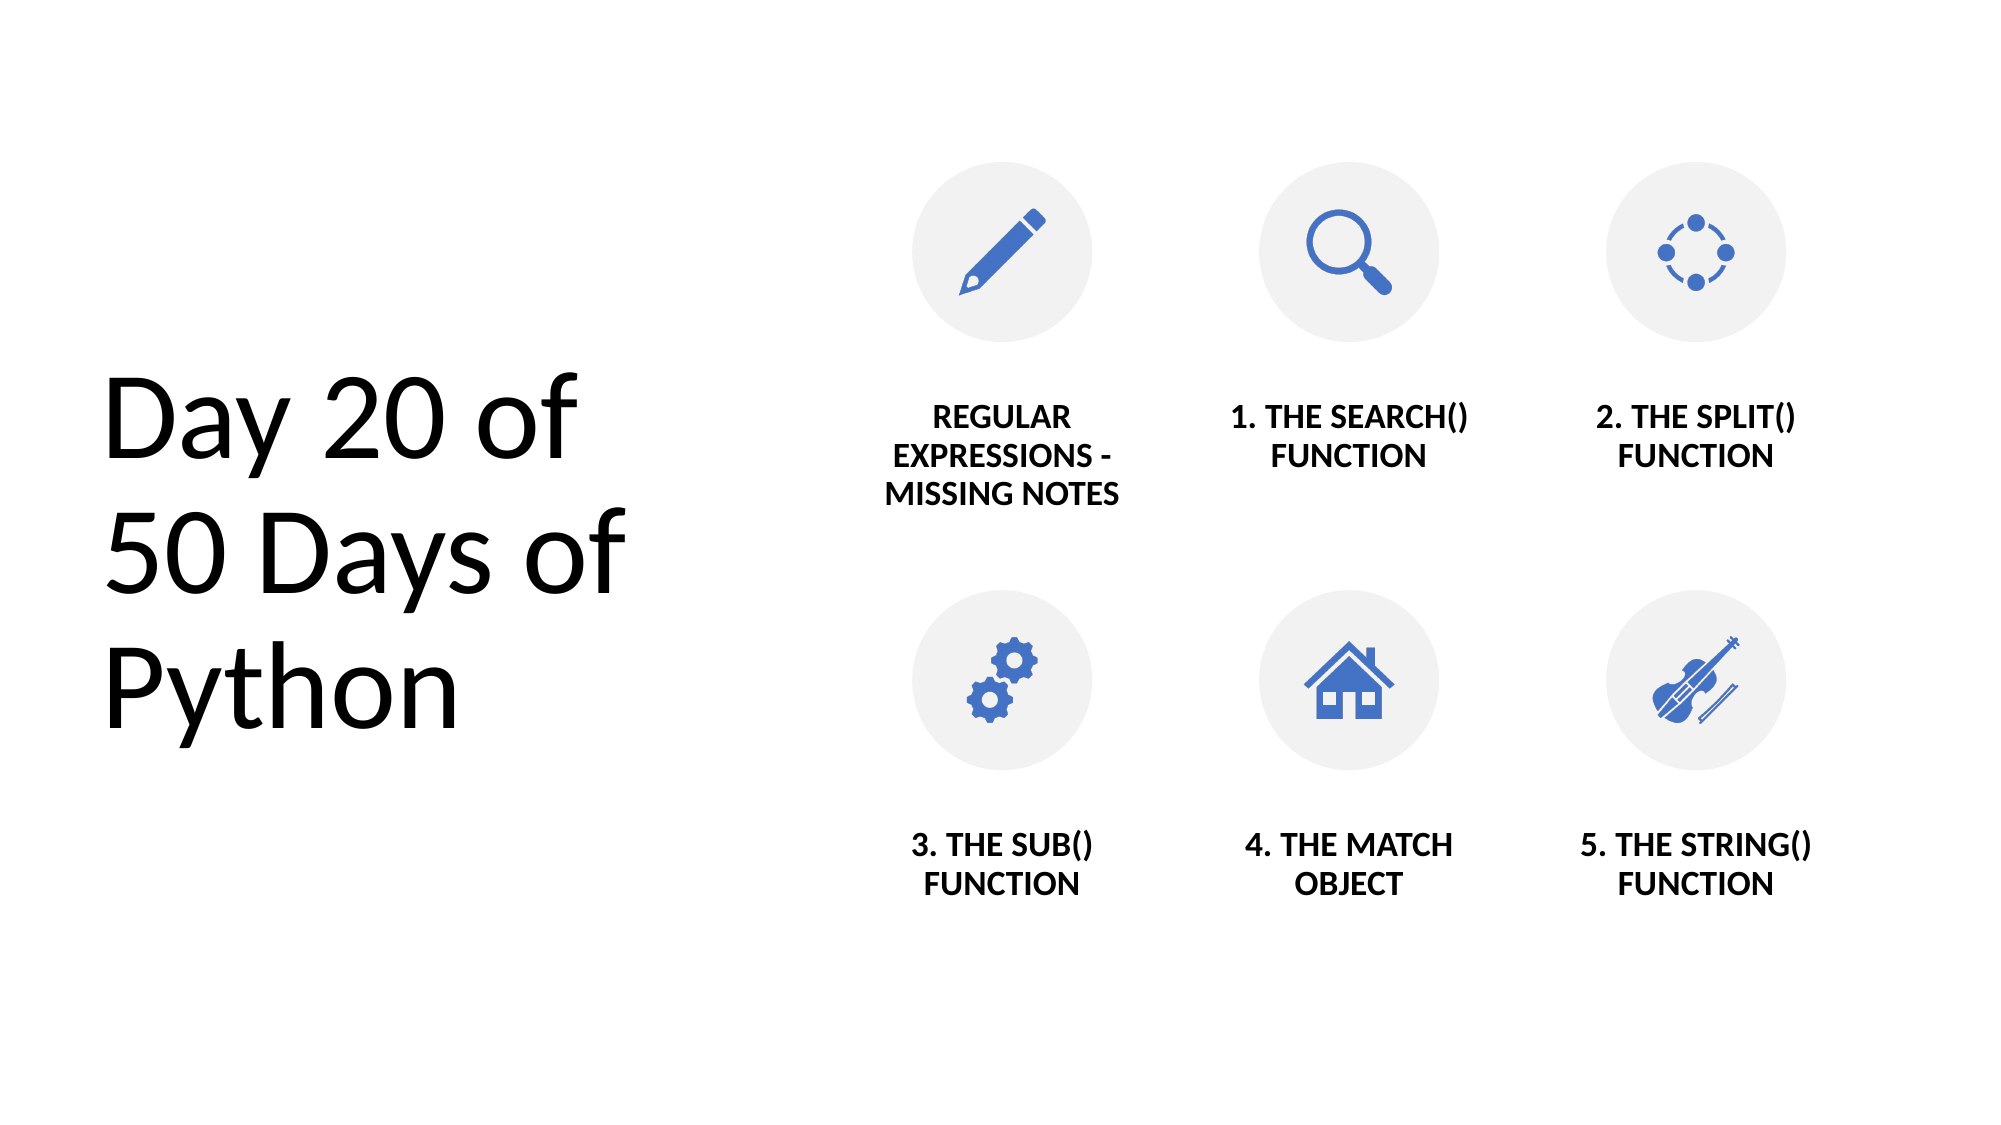

# Day 20 of 50 Days of Python
Regular Expressions - Missing Notes
1. The search() Function
2. The split() Function
3. The sub() Function
4. The Match Object
5. The string() Function